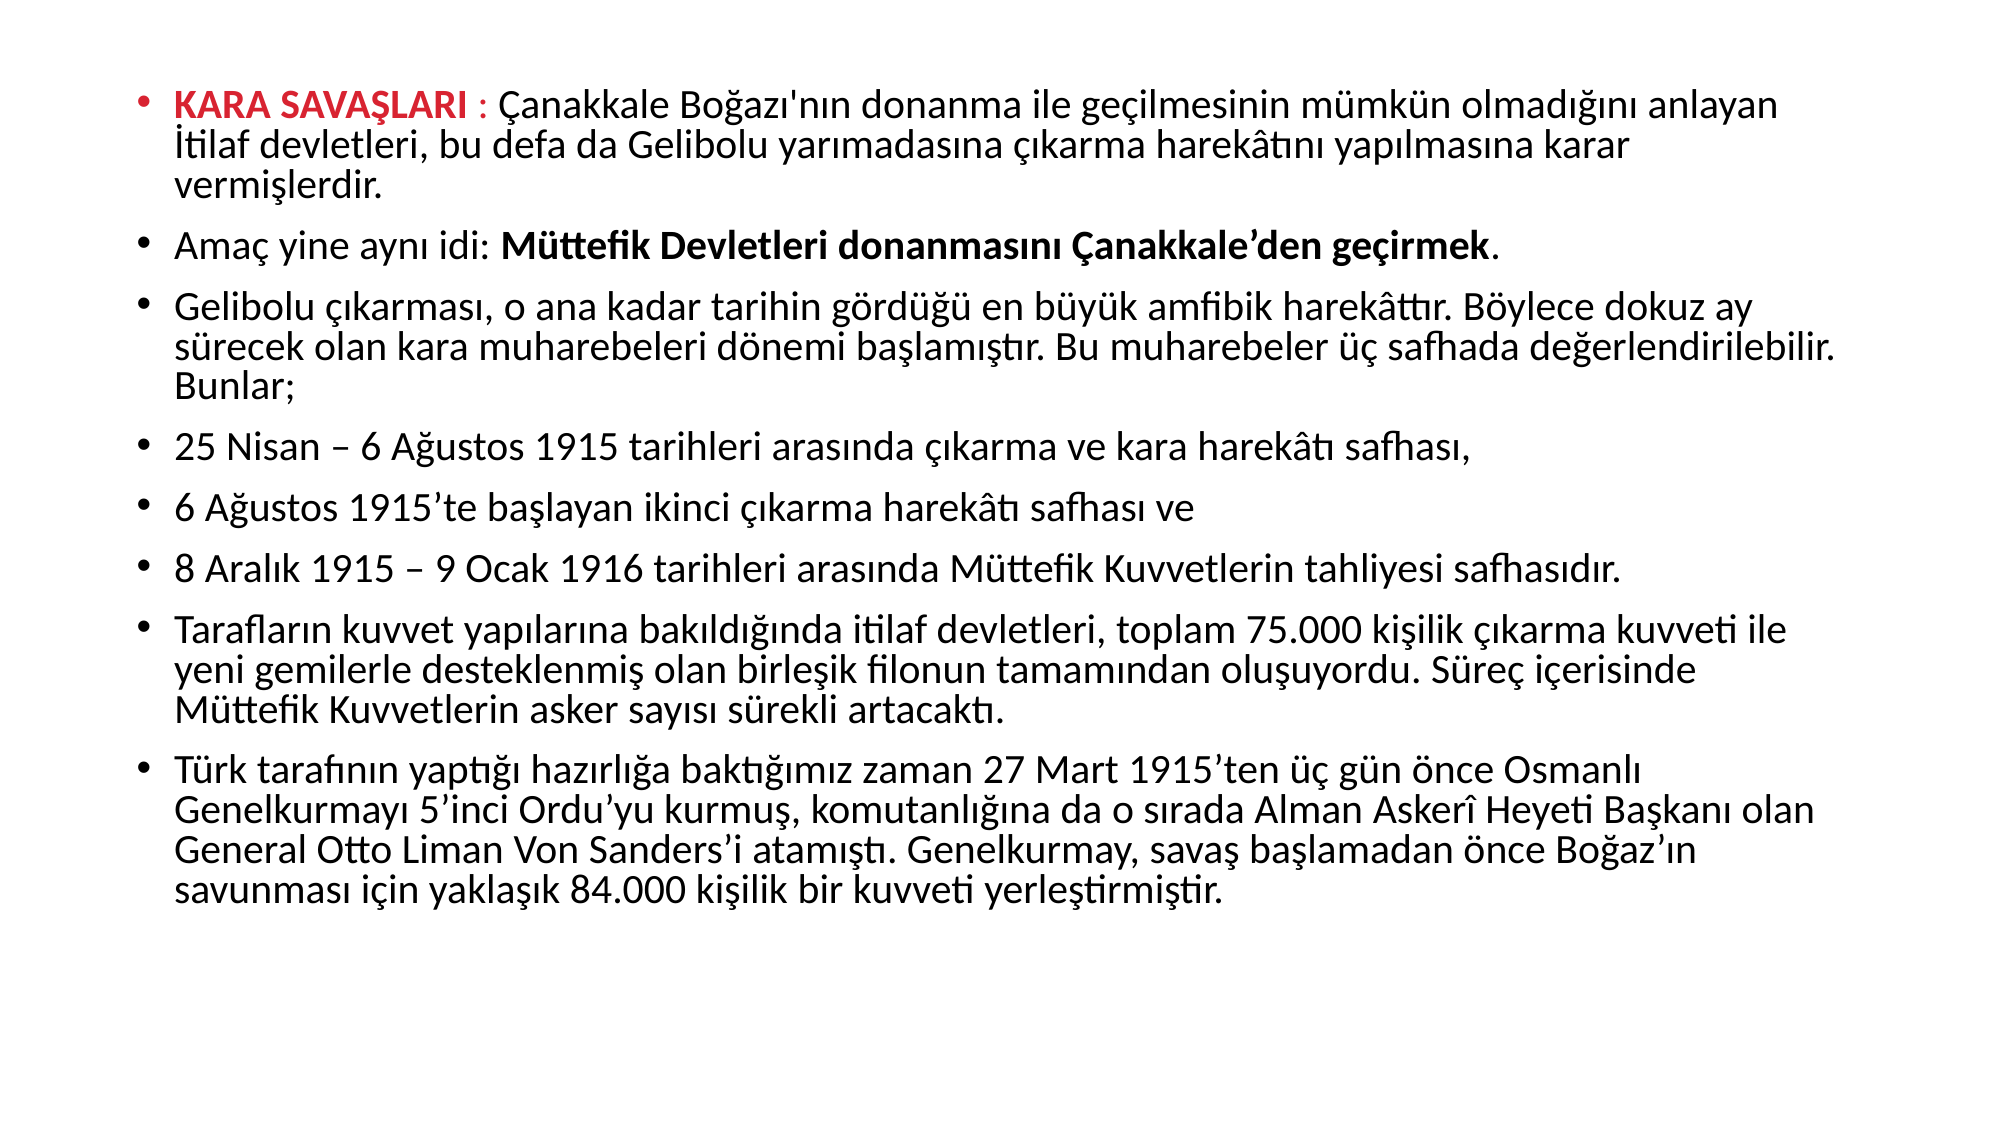

KARA SAVAŞLARI : Çanakkale Boğazı'nın donanma ile geçilmesinin mümkün olmadığını anlayan İtilaf devletleri, bu defa da Gelibolu yarımadasına çıkarma harekâtını yapılmasına karar vermişlerdir.
Amaç yine aynı idi: Müttefik Devletleri donanmasını Çanakkale’den geçirmek.
Gelibolu çıkarması, o ana kadar tarihin gördüğü en büyük amfibik harekâttır. Böylece dokuz ay sürecek olan kara muharebeleri dönemi başlamıştır. Bu muharebeler üç safhada değerlendirilebilir. Bunlar;
25 Nisan – 6 Ağustos 1915 tarihleri arasında çıkarma ve kara harekâtı safhası,
6 Ağustos 1915’te başlayan ikinci çıkarma harekâtı safhası ve
8 Aralık 1915 – 9 Ocak 1916 tarihleri arasında Müttefik Kuvvetlerin tahliyesi safhasıdır.
Tarafların kuvvet yapılarına bakıldığında itilaf devletleri, toplam 75.000 kişilik çıkarma kuvveti ile yeni gemilerle desteklenmiş olan birleşik filonun tamamından oluşuyordu. Süreç içerisinde Müttefik Kuvvetlerin asker sayısı sürekli artacaktı.
Türk tarafının yaptığı hazırlığa baktığımız zaman 27 Mart 1915’ten üç gün önce Osmanlı Genelkurmayı 5’inci Ordu’yu kurmuş, komutanlığına da o sırada Alman Askerî Heyeti Başkanı olan General Otto Liman Von Sanders’i atamıştı. Genelkurmay, savaş başlamadan önce Boğaz’ın savunması için yaklaşık 84.000 kişilik bir kuvveti yerleştirmiştir.